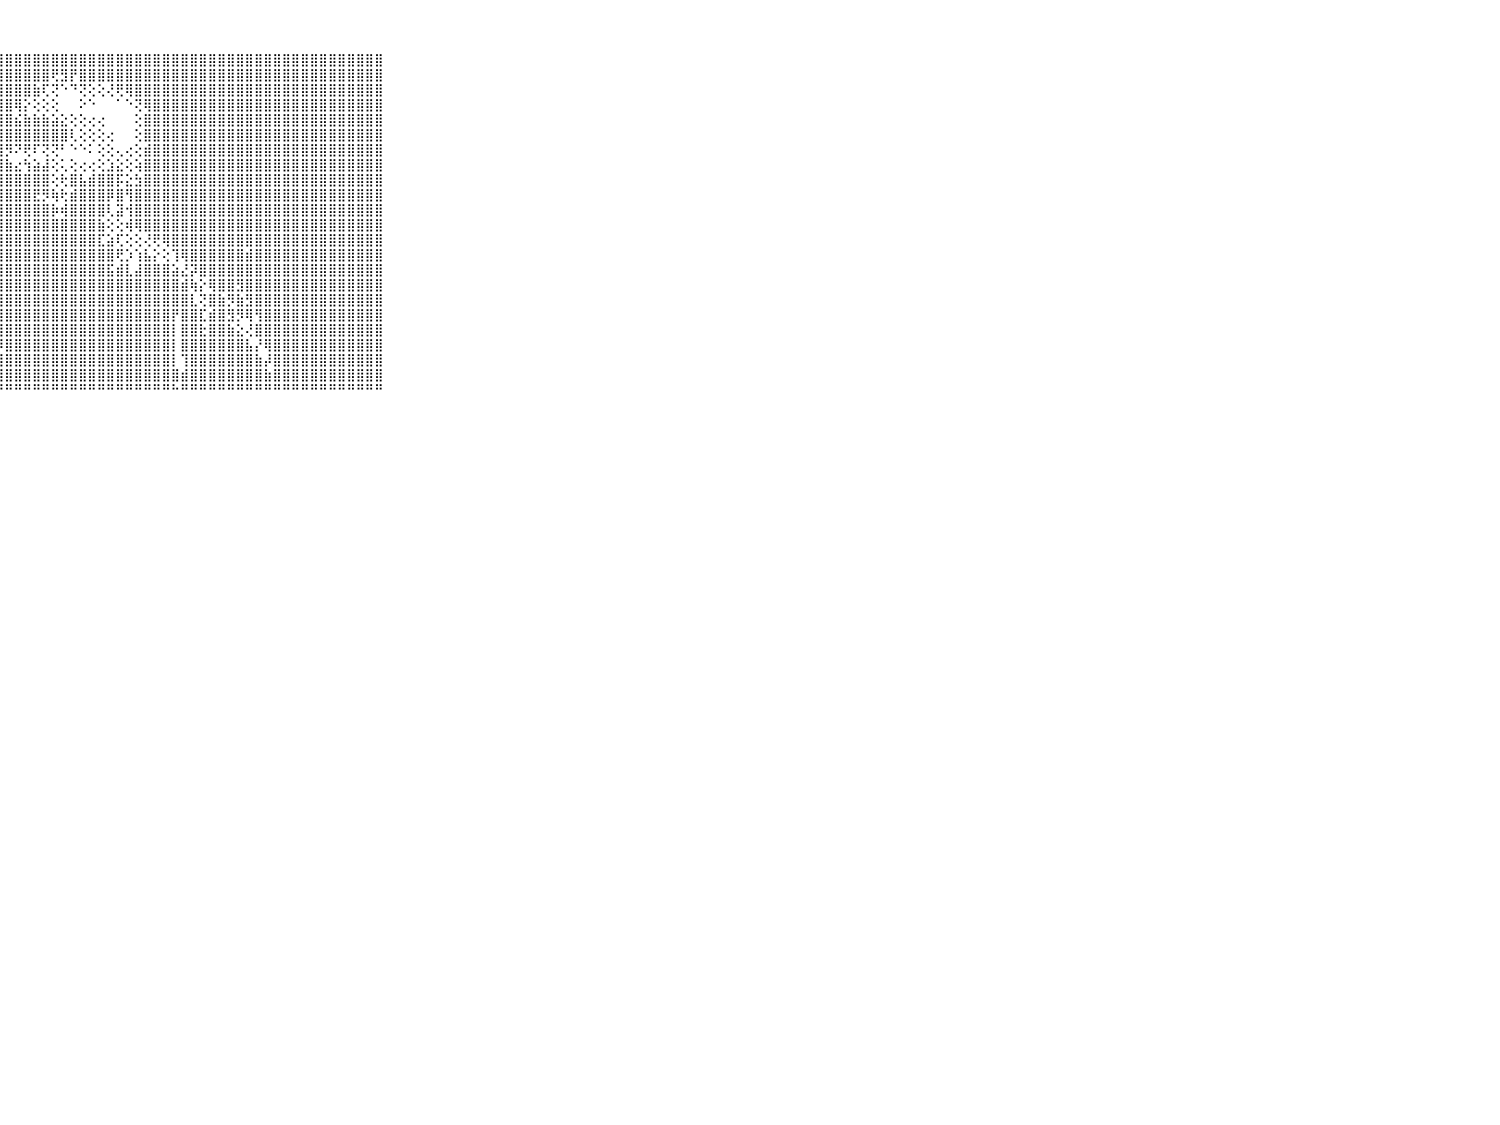

⠀⠀⠀⠀⠀⠀⠀⠀⠀⠀⠀⢕⢕⡕⢸⣻⡸⢎⣣⢝⡵⠁⢕⠕⢜⣟⣿⣿⣿⣿⣿⣿⣿⣿⣿⣿⣿⣿⣿⣿⣿⣿⣿⣿⣿⣿⣿⣿⣿⣿⣿⣿⣿⣿⣿⣿⣿⣿⣿⣿⣿⣿⣿⣿⣿⣿⣿⣿⣿⠀⠀⠀⠀⠀⠀⠀⠀⠀⠀⠀⠀
⠀⠀⠀⠀⠀⠀⠀⠀⠀⠀⠀⢕⢕⢱⢕⢝⢏⢗⡕⢕⢇⢕⢄⢕⢱⣿⣿⣿⣿⣿⣿⣿⣿⢟⣻⡟⣿⣿⣿⣿⣿⣿⣿⣿⣿⣿⣿⣿⣿⣿⣿⣿⣿⣿⣿⣿⣿⣿⣿⣿⣿⣿⣿⣿⣿⣿⣿⣿⣿⠀⠀⠀⠀⠀⠀⠀⠀⠀⠀⠀⠀
⠀⠀⠀⠀⠀⠀⠀⠀⠀⠀⠀⢕⢜⡕⢕⢕⢜⢳⡵⢕⢕⢐⢀⢕⢕⣿⣿⣿⣿⣿⣿⣷⢏⢝⠑⠙⢝⢕⢕⢜⢟⢿⣿⣿⣿⣿⣿⣿⣿⣿⣿⣿⣿⣿⣿⣿⣿⣿⣿⣿⣿⣿⣿⣿⣿⣿⣿⣿⣿⠀⠀⠀⠀⠀⠀⠀⠀⠀⠀⠀⠀
⠀⠀⠀⠀⠀⠀⠀⠀⠀⠀⠀⢕⢕⢕⢕⢕⣺⣷⡱⡕⡱⢀⢕⢀⢕⣿⣿⣿⣿⢿⡕⢕⢕⢕⠀⠀⠕⠑⠀⠀⠁⠑⢝⢿⣿⣿⣿⣿⣿⣿⣿⣿⣿⣿⣿⣿⣿⣿⣿⣿⣿⣿⣿⣿⣿⣿⣿⣿⣿⠀⠀⠀⠀⠀⠀⠀⠀⠀⠀⠀⠀
⠀⠀⠀⠀⠀⠀⠀⠀⠀⠀⠀⢕⢕⢕⢕⢕⢝⣿⡏⣱⢼⢕⢀⢕⢕⣿⣿⣿⣿⣮⣷⣷⣷⣵⣕⢕⢕⢔⢔⠀⠀⠀⢕⣿⣿⣿⣿⣿⣿⣿⣿⣿⣿⣿⣿⣿⣿⣿⣿⣿⣿⣿⣿⣿⣿⣿⣿⣿⣿⠀⠀⠀⠀⠀⠀⠀⠀⠀⠀⠀⠀
⠀⠀⠀⠀⠀⠀⠀⠀⠀⠀⠀⢕⢕⢕⢕⢜⢕⣼⣧⢇⢽⢀⢕⢅⢕⣿⣿⣿⣿⣿⣿⣿⣿⣿⣿⢇⢕⢕⢕⢔⠀⠀⢕⣿⣿⣿⣿⣿⣿⣿⣿⣿⣿⣿⣿⣿⣿⣿⣿⣿⣿⣿⣿⣿⣿⣿⣿⣿⣿⠀⠀⠀⠀⠀⠀⠀⠀⠀⠀⠀⠀
⠀⠀⠀⠀⠀⠀⠀⠀⠀⠀⠀⢕⢕⢕⢕⢕⢜⣿⡿⢣⢗⢇⢀⢕⢕⢿⣿⣿⡻⠝⢟⠏⢝⢝⠃⠑⠑⠅⢕⢕⢄⢔⢕⣾⣿⣿⣿⣿⣿⣿⣿⣿⣿⣿⣿⣿⣿⣿⣿⣿⣿⣿⣿⣿⣿⣿⣿⣿⣿⠀⠀⠀⠀⠀⠀⠀⠀⠀⠀⠀⠀
⠀⠀⠀⠀⠀⠀⠀⠀⠀⠀⠀⢕⢕⢕⢕⢕⢕⢹⢿⡞⢜⢕⢇⢕⢕⣽⢿⣿⣷⣔⢳⣵⣼⢕⢅⢕⢔⢔⢕⣱⣕⢕⢵⣿⣿⣿⣿⣿⣿⣿⣿⣿⣿⣿⣿⣿⣿⣿⣿⣿⣿⣿⣿⣿⣿⣿⣿⣿⣿⠀⠀⠀⠀⠀⠀⠀⠀⠀⠀⠀⠀
⠀⠀⠀⠀⠀⠀⠀⠀⠀⠀⠀⢕⢕⢕⢕⢕⢇⢕⢕⢇⢟⢕⢑⢕⢕⢽⣿⣿⣿⣿⣿⣿⣿⢕⢗⣿⣧⣾⣿⣿⡯⣕⣳⣿⣿⣿⣿⣿⣿⣿⣿⣿⣿⣿⣿⣿⣿⣿⣿⣿⣿⣿⣿⣿⣿⣿⣿⣿⣿⠀⠀⠀⠀⠀⠀⠀⠀⠀⠀⠀⠀
⠀⠀⠀⠀⠀⠀⠀⠀⠀⠀⠀⢕⢕⢕⢕⢕⢕⢕⢕⢕⡵⡕⢇⢕⢕⢱⣿⣿⣿⣿⣿⣟⡻⢷⢗⣾⣿⣿⣿⡿⣿⢻⣿⣿⣿⣿⣿⣿⣿⣿⣿⣿⣿⣿⣿⣿⣿⣿⣿⣿⣿⣿⣿⣿⣿⣿⣿⣿⣿⠀⠀⠀⠀⠀⠀⠀⠀⠀⠀⠀⠀
⠀⠀⠀⠀⠀⠀⠀⠀⠀⠀⠀⢕⢕⢕⢕⢕⢕⢕⢕⢇⣗⢕⢀⢇⢕⢟⣟⣿⣿⣿⣿⣿⣿⡷⢾⣿⣿⣿⣿⢇⣽⢺⣿⣿⣿⣿⣿⣿⣿⣿⣿⣿⣿⣿⣿⣿⣿⣿⣿⣿⣿⣿⣿⣿⣿⣿⣿⣿⣿⠀⠀⠀⠀⠀⠀⠀⠀⠀⠀⠀⠀
⠀⠀⠀⠀⠀⠀⠀⠀⠀⠀⠀⢕⢕⢕⢕⢕⢕⢕⢕⣟⡻⡕⢕⢕⢕⣱⣿⢿⣿⣿⣿⣿⣿⣿⣿⣿⣿⣿⣷⢕⢕⢾⢿⣿⣿⣿⣿⣿⣿⣿⣿⣿⣿⣿⣿⣿⣿⣿⣿⣿⣿⣿⣿⣿⣿⣿⣿⣿⣿⠀⠀⠀⠀⠀⠀⠀⠀⠀⠀⠀⠀
⠀⠀⠀⠀⠀⠀⠀⠀⠀⠀⠀⢕⢕⢕⢕⢕⣸⢕⢧⢳⣟⢕⢀⢕⢕⣿⣽⣿⣿⣿⣿⣿⣿⣿⣿⣿⣿⣿⣏⣵⢏⢕⢕⢜⢟⢿⣿⣿⣿⣿⣿⣿⣿⣿⣿⣿⣿⣿⣿⣿⣿⣿⣿⣿⣿⣿⣿⣿⣿⠀⠀⠀⠀⠀⠀⠀⠀⠀⠀⠀⠀
⠀⠀⠀⠀⠀⠀⠀⠀⠀⠀⠀⢕⢕⢕⢕⢕⢱⢸⣟⣝⡵⢕⢕⢅⢕⢺⣿⣿⣿⣿⣿⣿⣿⣿⣿⣿⣿⣿⣿⣿⢟⡱⢱⣧⡕⢕⢹⢿⣿⣿⣿⣿⣿⣿⣾⣿⣿⣿⣿⣿⣿⣿⣿⣿⣿⣿⣿⣿⣿⠀⠀⠀⠀⠀⠀⠀⠀⠀⠀⠀⠀
⠀⠀⠀⠀⠀⠀⠀⠀⠀⠀⠀⢕⢕⢕⢕⢕⢕⣵⢱⡳⣟⢕⢁⢕⢕⣿⢿⣿⣿⣿⣿⣿⣿⣿⣿⣿⣿⣿⣿⣯⣾⣇⣼⣿⣿⣿⣵⣜⡽⣿⣿⣿⣿⣿⣿⣿⣿⣿⣿⣿⣿⣿⣿⣿⣿⣿⣿⣿⣿⠀⠀⠀⠀⠀⠀⠀⠀⠀⠀⠀⠀
⠀⠀⠀⠀⠀⠀⠀⠀⠀⠀⠀⢕⢕⢕⢕⢕⢱⢕⡼⡾⣏⡕⢕⢕⢱⣽⣿⣿⣿⣿⣿⣿⣿⣿⣿⣿⣿⣿⣿⣿⣿⣿⣿⣿⣿⣿⣿⣾⢷⡕⢿⣿⣿⣻⣿⣿⣿⣿⣿⣿⣿⣿⣿⣿⣿⣿⣿⣿⣿⠀⠀⠀⠀⠀⠀⠀⠀⠀⠀⠀⠀
⠀⠀⠀⠀⠀⠀⠀⠀⠀⠀⠀⢕⢕⢕⢕⢕⢕⣪⢱⢱⣯⢕⢕⢕⢕⣿⢯⣿⣿⣿⣿⣿⣿⣿⣿⣿⣿⣿⣿⣿⣿⣿⣿⣿⣿⣿⣿⣿⣇⢝⣿⣷⡻⣷⣻⣿⣿⣿⣿⣿⣿⣿⣿⣿⣿⣿⣿⣿⣿⠀⠀⠀⠀⠀⠀⠀⠀⠀⠀⠀⠀
⠀⠀⠀⠀⠀⠀⠀⠀⠀⠀⠀⢕⢕⢸⢕⢕⢸⢕⡗⣞⣟⡅⢝⢕⢱⡺⣿⣿⣿⣿⣿⣿⣿⣿⣿⣿⣿⣿⣿⣿⣿⣿⣿⣿⣿⣿⡟⣿⣿⣏⣾⣿⣻⡻⢿⢻⣿⣿⣿⣿⣿⣿⣿⣿⣿⣿⣿⣿⣿⠀⠀⠀⠀⠀⠀⠀⠀⠀⠀⠀⠀
⠀⠀⠀⠀⠀⠀⠀⠀⠀⠀⠀⢕⢕⢸⢇⢕⢇⣽⢱⡏⣿⢕⢕⡱⢕⣿⣿⣿⣿⣿⣿⣿⣿⣿⣿⣿⣿⣿⣿⣿⣿⣿⣿⣿⣿⣿⡇⣿⣿⣗⣿⣿⣷⣕⢜⣿⣿⣿⣿⣿⣿⣿⣿⣿⣿⣿⣿⣿⣿⠀⠀⠀⠀⠀⠀⠀⠀⠀⠀⠀⠀
⠀⠀⠀⠀⠀⠀⠀⠀⠀⠀⠀⢕⢕⢜⢱⡜⡸⣎⡇⢷⣿⡕⢏⢕⢱⣽⣿⡿⣿⣿⣿⣿⣿⣿⣿⣿⣿⣿⣿⣿⣿⣿⣿⣿⣿⣿⡇⣿⣿⣿⣿⣿⣿⣿⣧⡜⢿⣿⣿⣿⣿⣿⣿⣿⣿⣿⣿⣿⣿⠀⠀⠀⠀⠀⠀⠀⠀⠀⠀⠀⠀
⠀⠀⠀⠀⠀⠀⠀⠀⠀⠀⠀⢕⢕⢕⢸⣷⢣⢟⢸⡧⣿⢕⢕⢳⢕⢿⣟⣿⣿⣿⣿⣿⣿⣿⣿⣿⣿⣿⣿⣿⣿⣿⣿⣿⣿⣿⡇⢹⣿⣿⣿⣿⣿⣿⣿⣷⡼⣿⣿⣿⣿⣿⣿⣿⣿⣿⣿⣿⣿⠀⠀⠀⠀⠀⠀⠀⠀⠀⠀⠀⠀
⠀⠀⠀⠀⠀⠀⠀⠀⠀⠀⠀⢕⢕⢕⢸⢏⡜⣧⢇⣳⣽⡕⡕⢕⢱⣿⣿⣿⣿⣿⣿⣿⣿⣿⣿⣿⣿⣿⣿⣿⣿⣿⣿⣿⣿⣿⣿⣾⣿⣿⣿⣿⣿⣿⣿⣿⣷⣿⣿⣿⣿⣿⣿⣿⣿⣿⣿⣿⣿⠀⠀⠀⠀⠀⠀⠀⠀⠀⠀⠀⠀
⠀⠀⠀⠀⠀⠀⠀⠀⠀⠀⠀⠑⠑⠑⠑⠓⠙⠓⠚⠃⠛⠙⠑⠃⠘⠃⠛⠛⠛⠛⠛⠛⠛⠛⠛⠛⠛⠛⠛⠛⠛⠛⠛⠛⠛⠛⠓⠛⠛⠛⠛⠛⠛⠛⠛⠛⠛⠛⠛⠛⠛⠛⠛⠛⠛⠛⠛⠛⠛⠀⠀⠀⠀⠀⠀⠀⠀⠀⠀⠀⠀